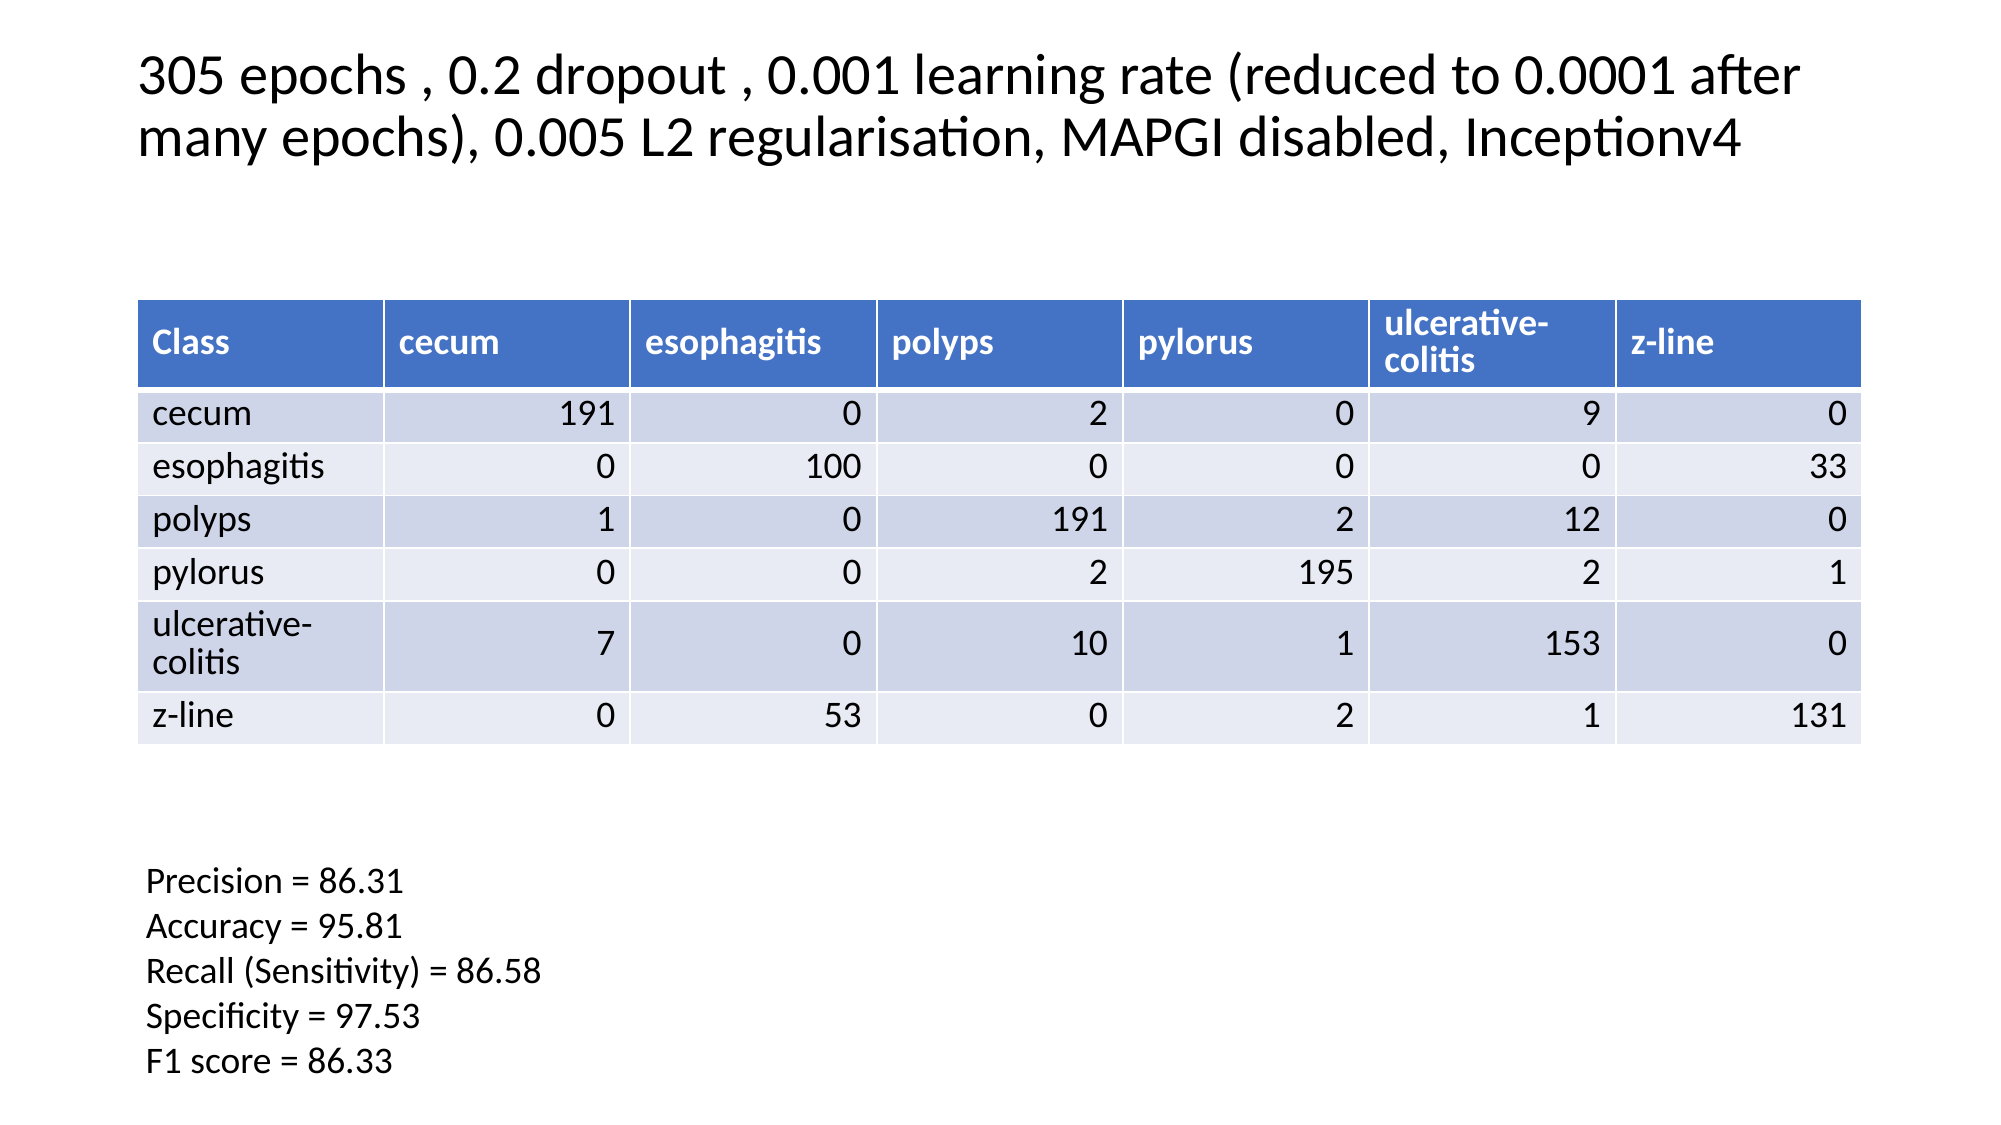

# 305 epochs , 0.2 dropout , 0.001 learning rate (reduced to 0.0001 after many epochs), 0.005 L2 regularisation, MAPGI disabled, Inceptionv4

| Class | cecum | esophagitis | polyps | pylorus | ulcerative-colitis | z-line |
| --- | --- | --- | --- | --- | --- | --- |
| cecum | 191 | 0 | 2 | 0 | 9 | 0 |
| esophagitis | 0 | 100 | 0 | 0 | 0 | 33 |
| polyps | 1 | 0 | 191 | 2 | 12 | 0 |
| pylorus | 0 | 0 | 2 | 195 | 2 | 1 |
| ulcerative-colitis | 7 | 0 | 10 | 1 | 153 | 0 |
| z-line | 0 | 53 | 0 | 2 | 1 | 131 |

Precision = 86.31
Accuracy = 95.81
Recall (Sensitivity) = 86.58
Specificity = 97.53
F1 score = 86.33